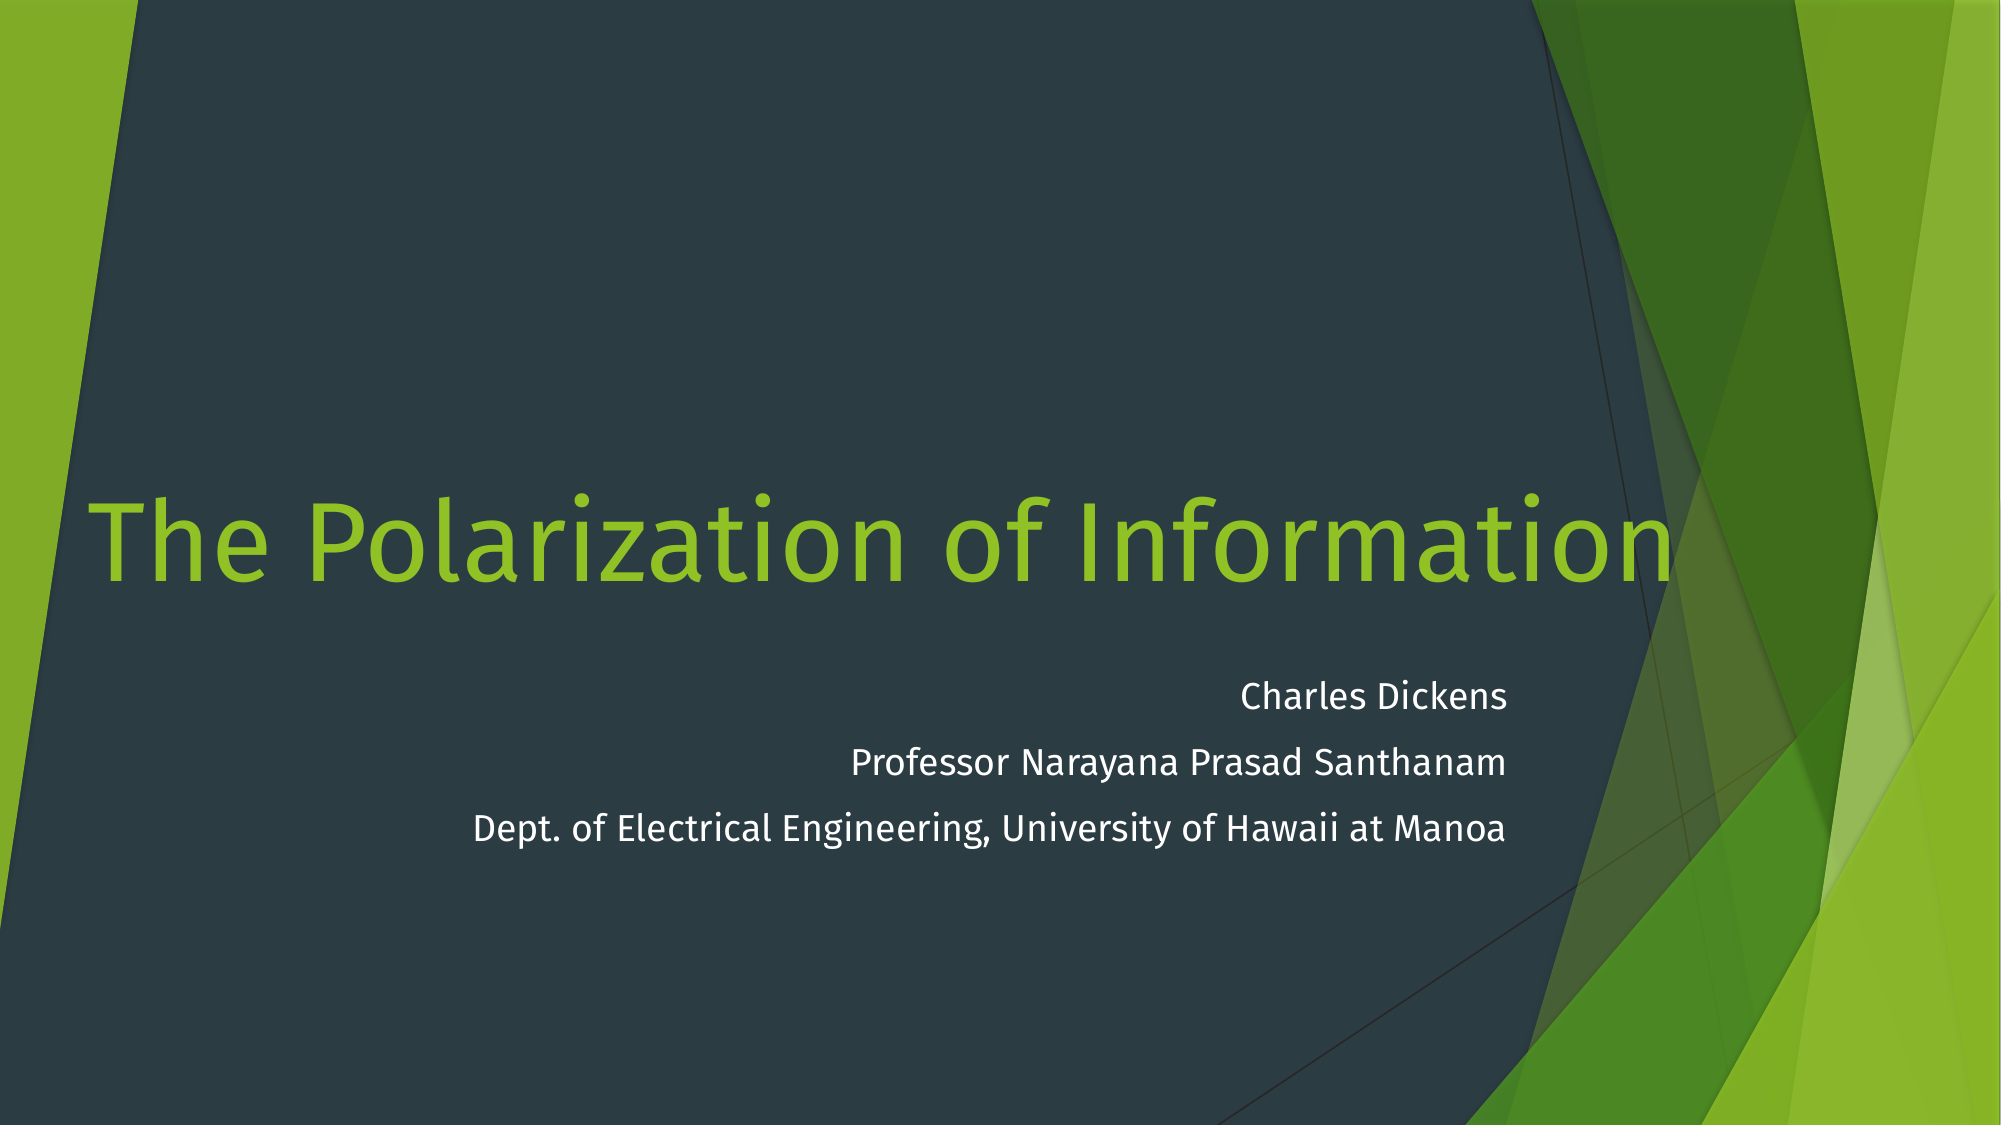

# The Polarization of Information
Charles Dickens
Professor Narayana Prasad Santhanam
Dept. of Electrical Engineering, University of Hawaii at Manoa